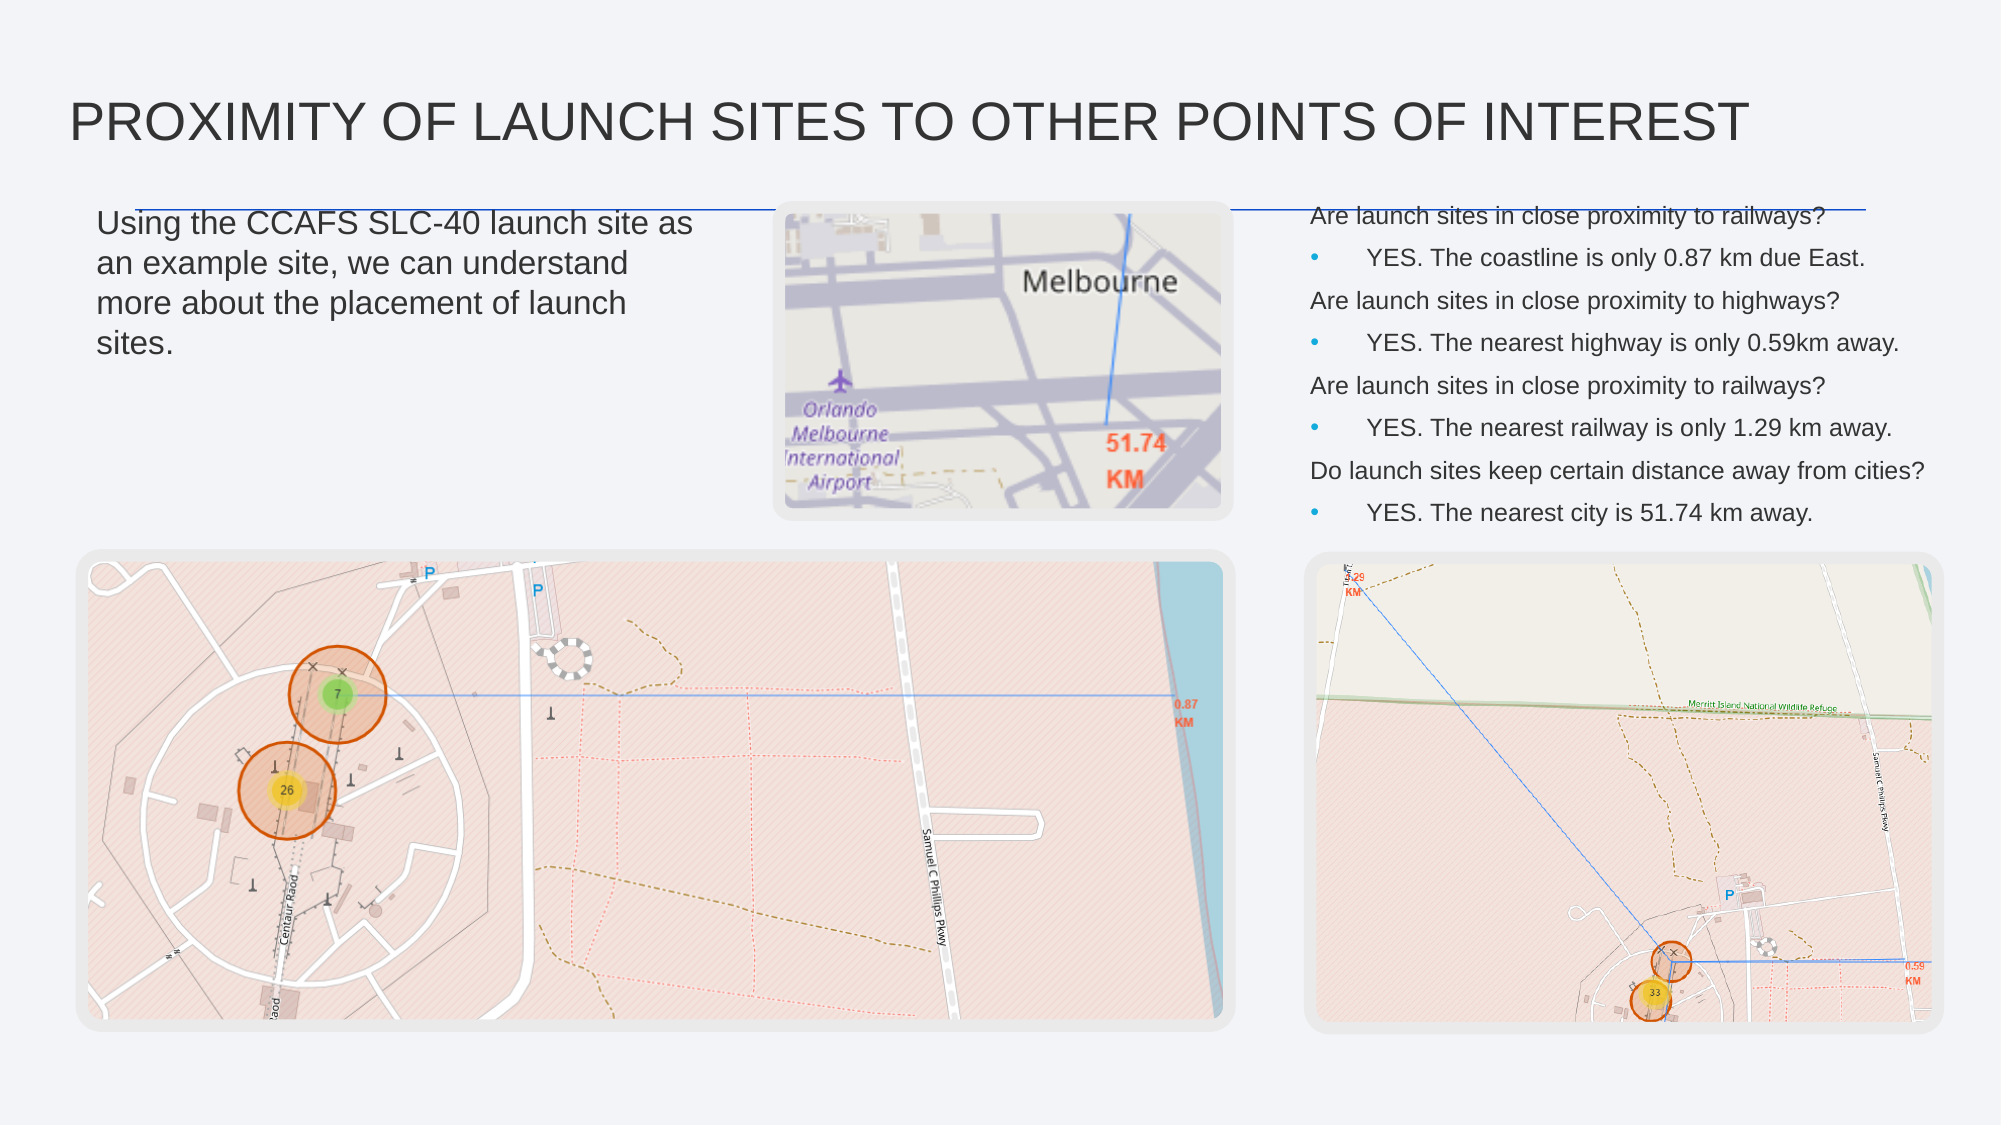

PROXIMITY OF LAUNCH SITES TO OTHER POINTS OF INTEREST
Using the CCAFS SLC-40 launch site as an example site, we can understand more about the placement of launch sites.
Are launch sites in close proximity to railways?
YES. The coastline is only 0.87 km due East.
Are launch sites in close proximity to highways?
YES. The nearest highway is only 0.59km away.
Are launch sites in close proximity to railways?
YES. The nearest railway is only 1.29 km away.
Do launch sites keep certain distance away from cities?
YES. The nearest city is 51.74 km away.